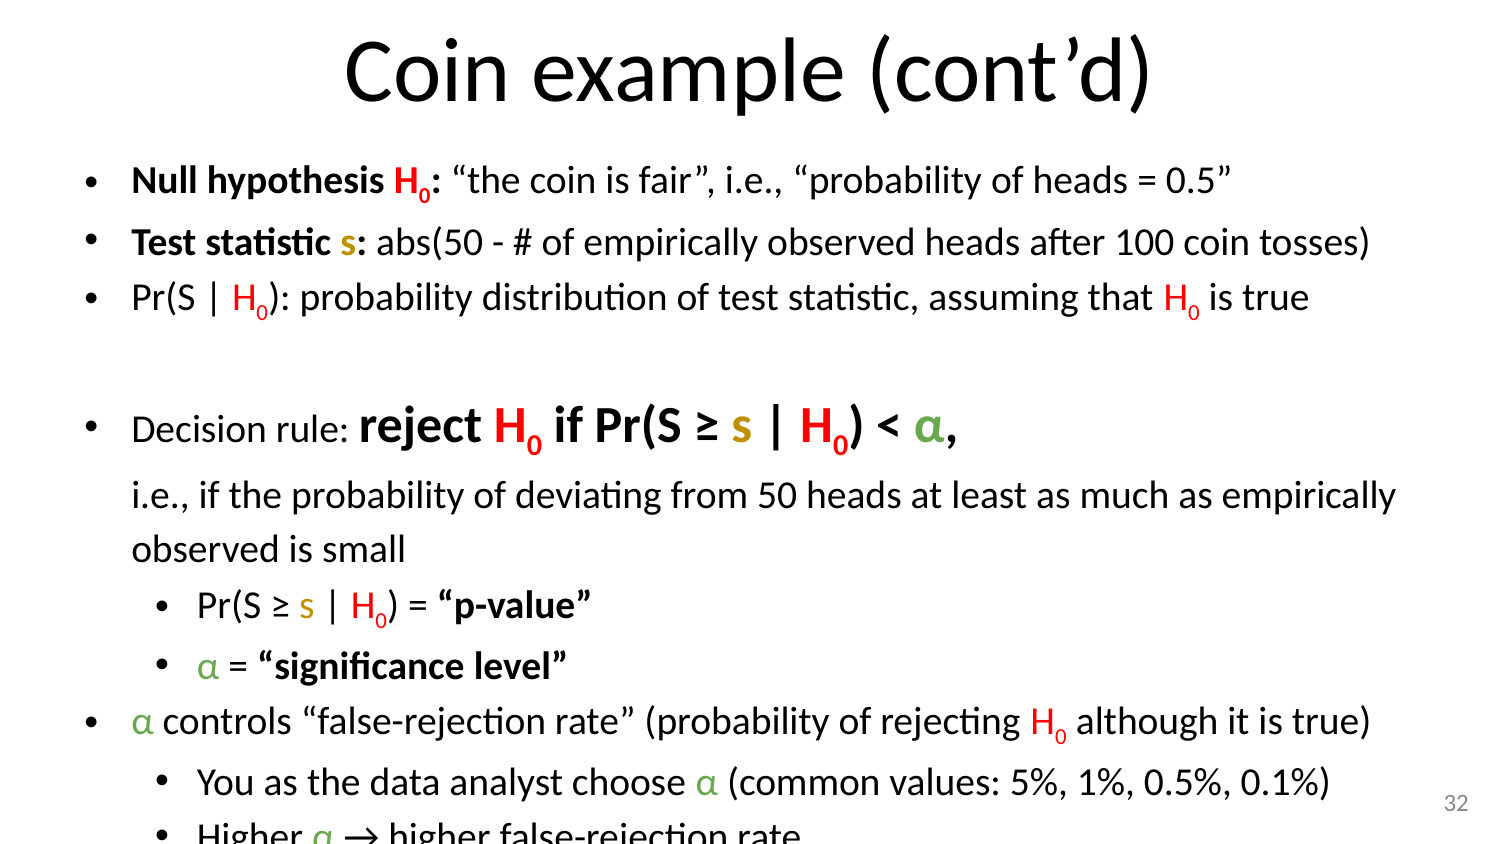

# Coin example (cont’d)
Null hypothesis H0: “the coin is fair”, i.e., “probability of heads = 0.5”
Test statistic s: abs(50 - # of empirically observed heads after 100 coin tosses)
Pr(S | H0): probability distribution of test statistic, assuming that H0 is true
Decision rule: reject H0 if Pr(S ≥ s | H0) < α,
i.e., if the probability of deviating from 50 heads at least as much as empirically observed is small
Pr(S ≥ s | H0) = “p-value”
α = “significance level”
α controls “false-rejection rate” (probability of rejecting H0 although it is true)
You as the data analyst choose α (common values: 5%, 1%, 0.5%, 0.1%)
Higher α → higher false-rejection rate
32